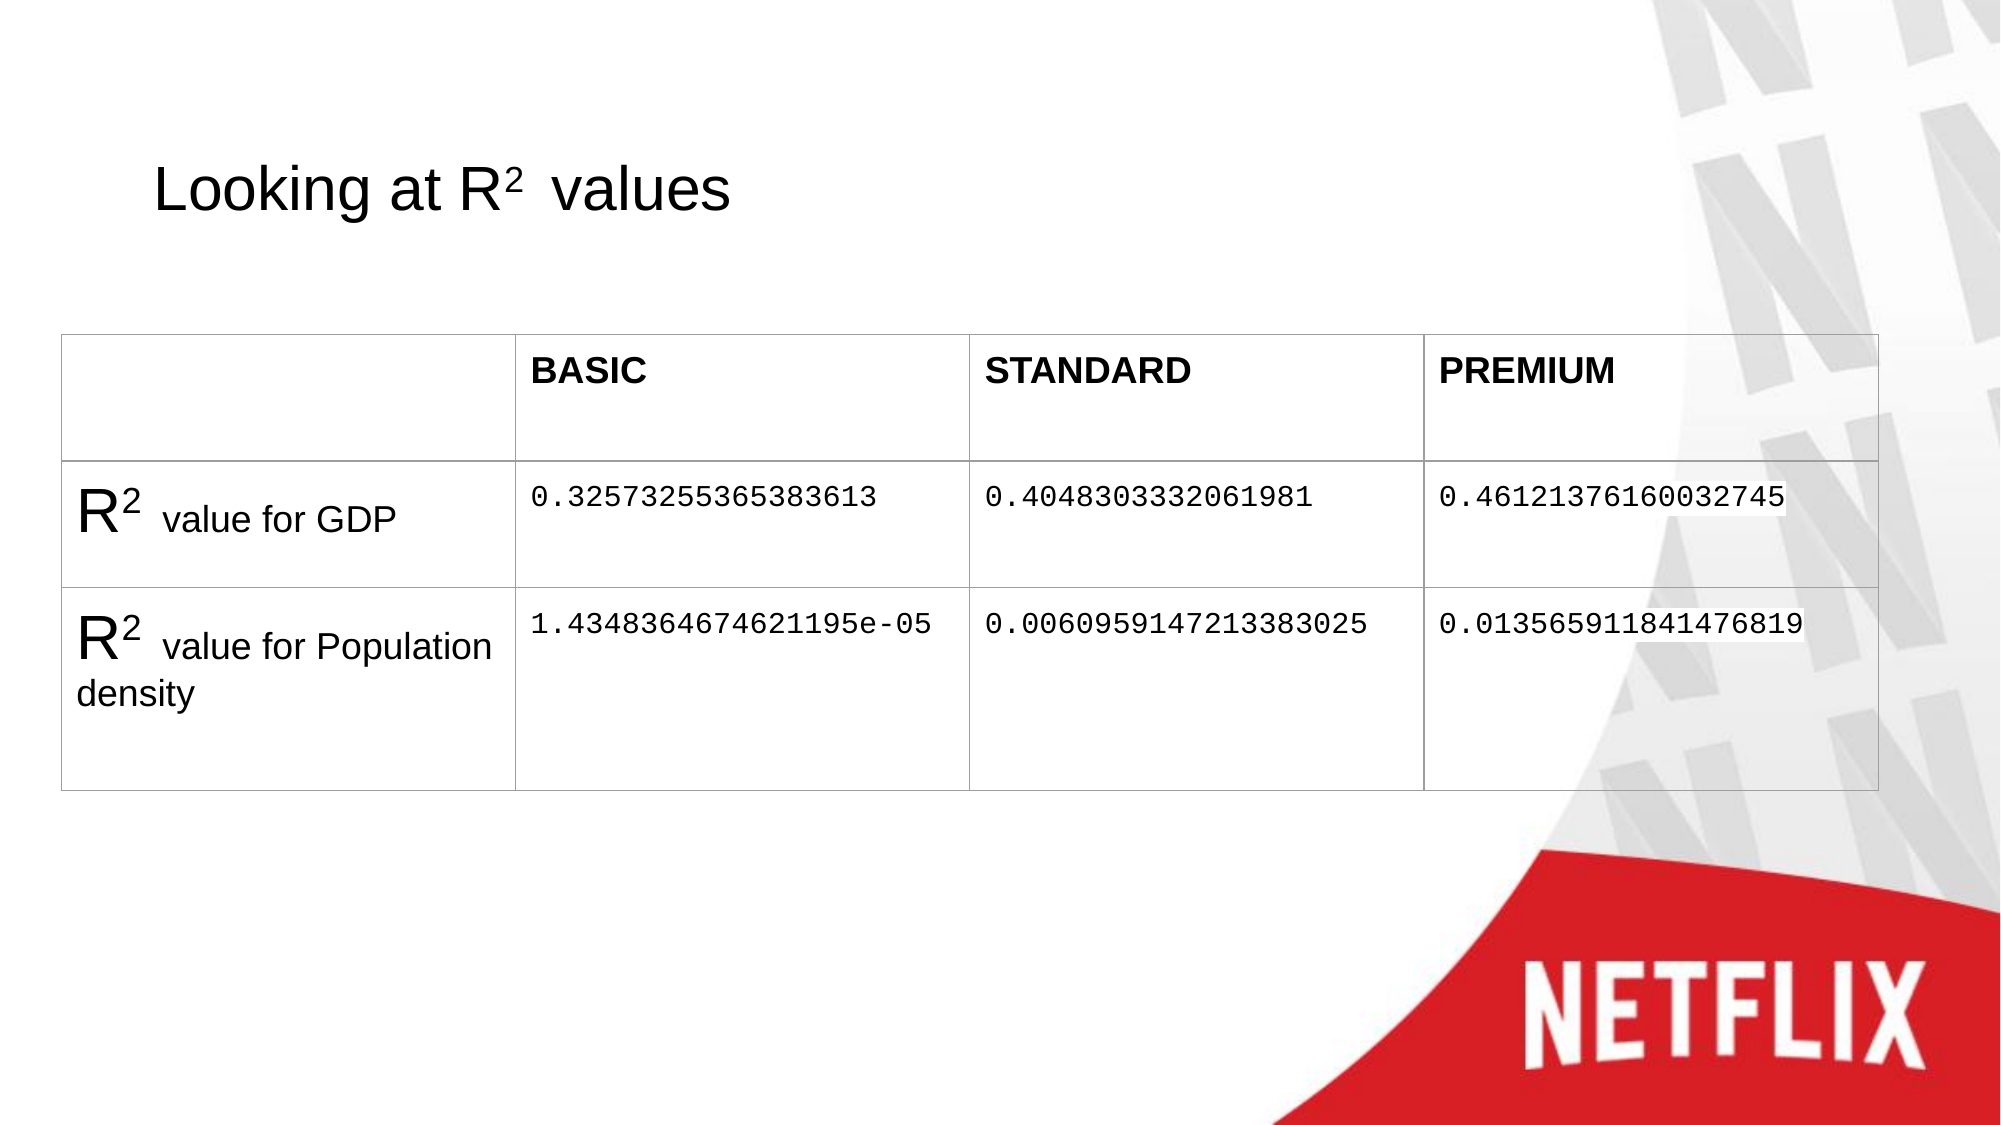

Looking at R2  values
|  | BASIC | STANDARD | PREMIUM |
| --- | --- | --- | --- |
| R2 value for GDP | 0.32573255365383613 | 0.4048303332061981 | 0.46121376160032745 |
| R2 value for Population density | 1.4348364674621195e-05 | 0.0060959147213383025 | 0.013565911841476819 |